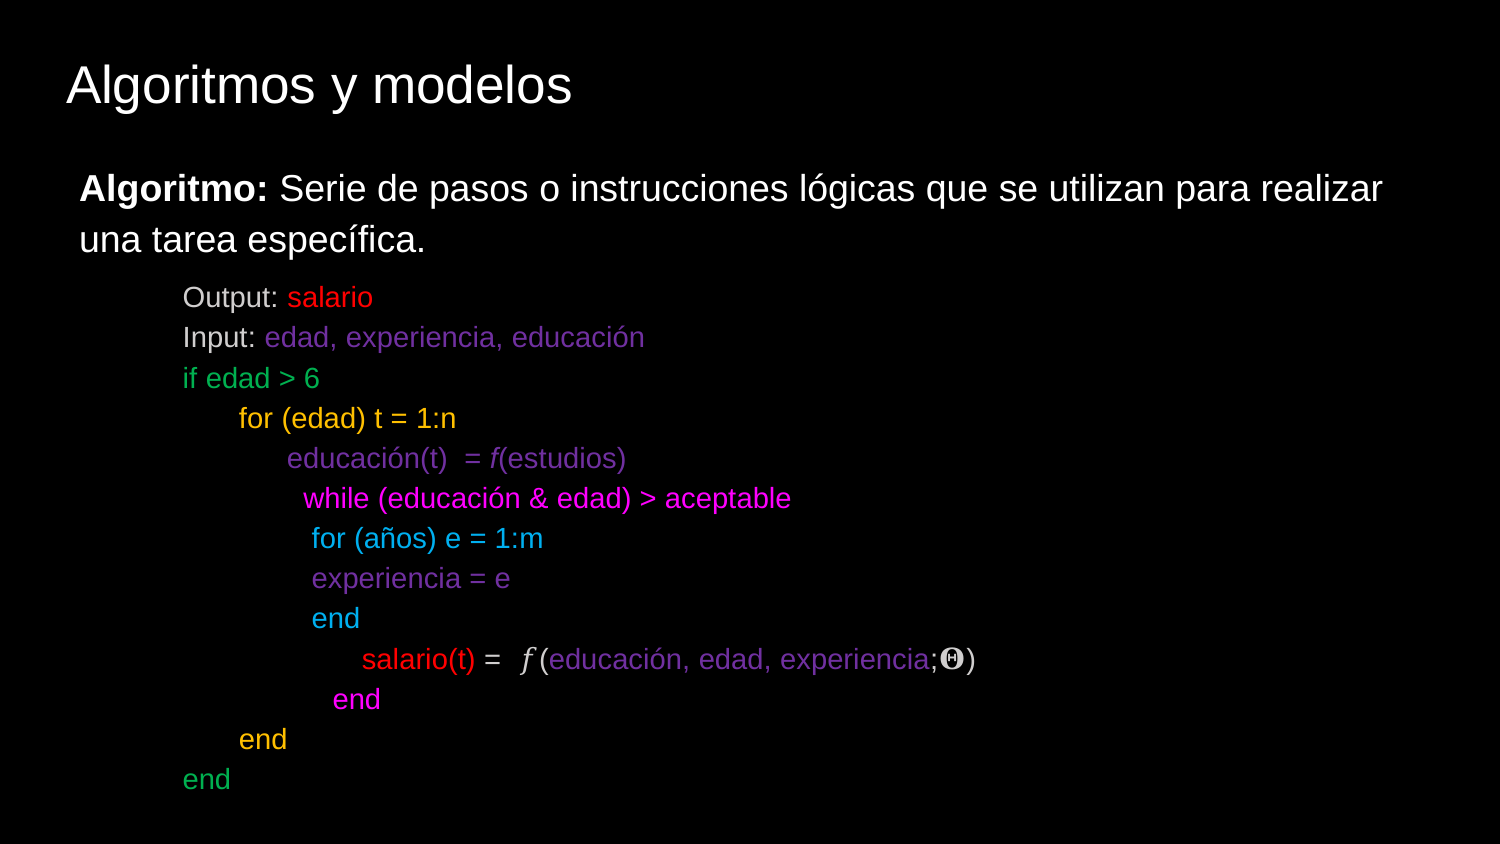

# Algoritmos y modelos
Algoritmo: Serie de pasos o instrucciones lógicas que se utilizan para realizar una tarea específica.

Output: salario
Input: edad, experiencia, educación
if edad > 6
for (edad) t = 1:n
educación(t)  = f(estudios)
  while (educación & edad) > aceptable
  for (años) e = 1:m
  experiencia = e
  end
salario(t) =  𝑓(educación, edad, experiencia;𝚯)
end
end
end